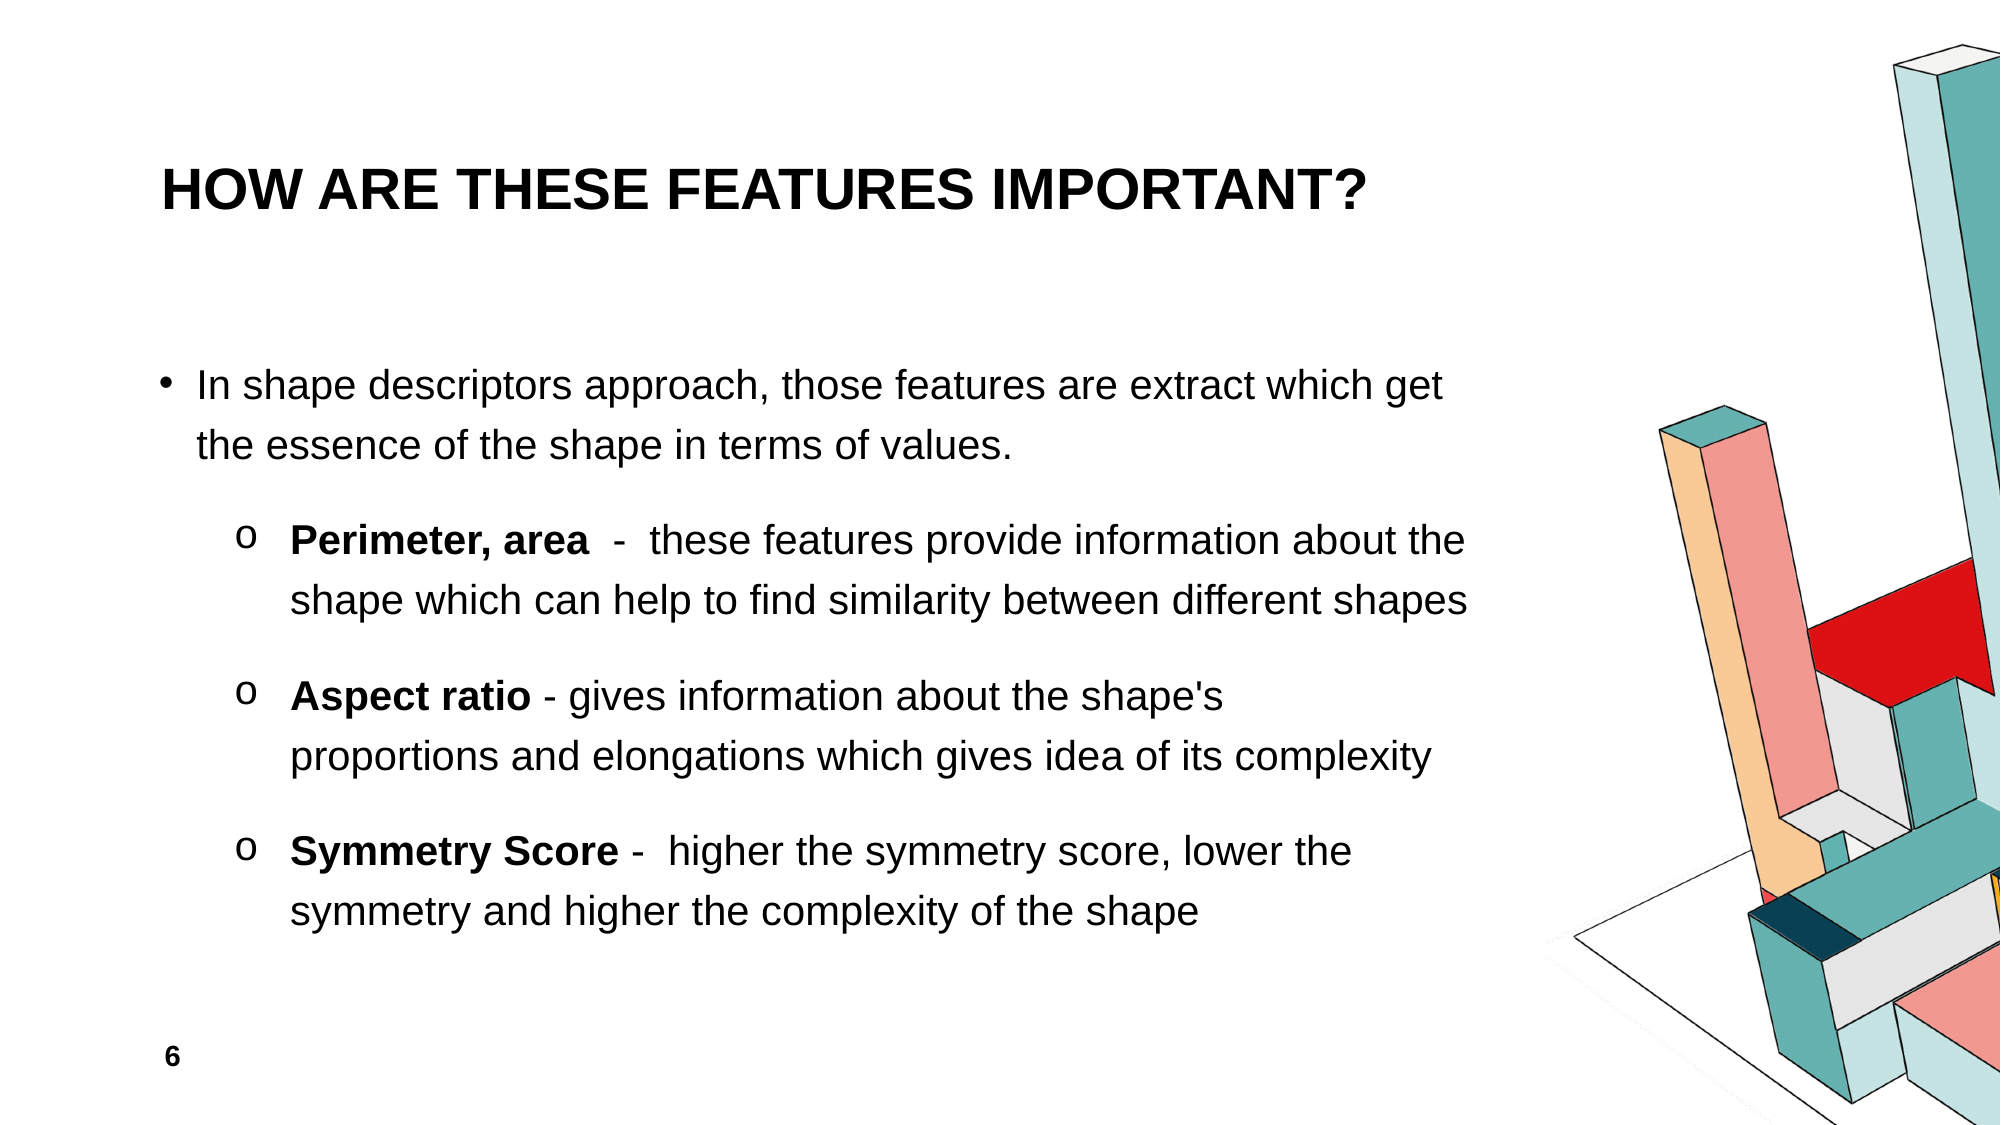

# How ARE these features important?
In shape descriptors approach, those features are extract which get the essence of the shape in terms of values.
Perimeter, area  -  these features provide information about the shape which can help to find similarity between different shapes
Aspect ratio - gives information about the shape's proportions and elongations which gives idea of its complexity
Symmetry Score -  higher the symmetry score, lower the symmetry and higher the complexity of the shape
6